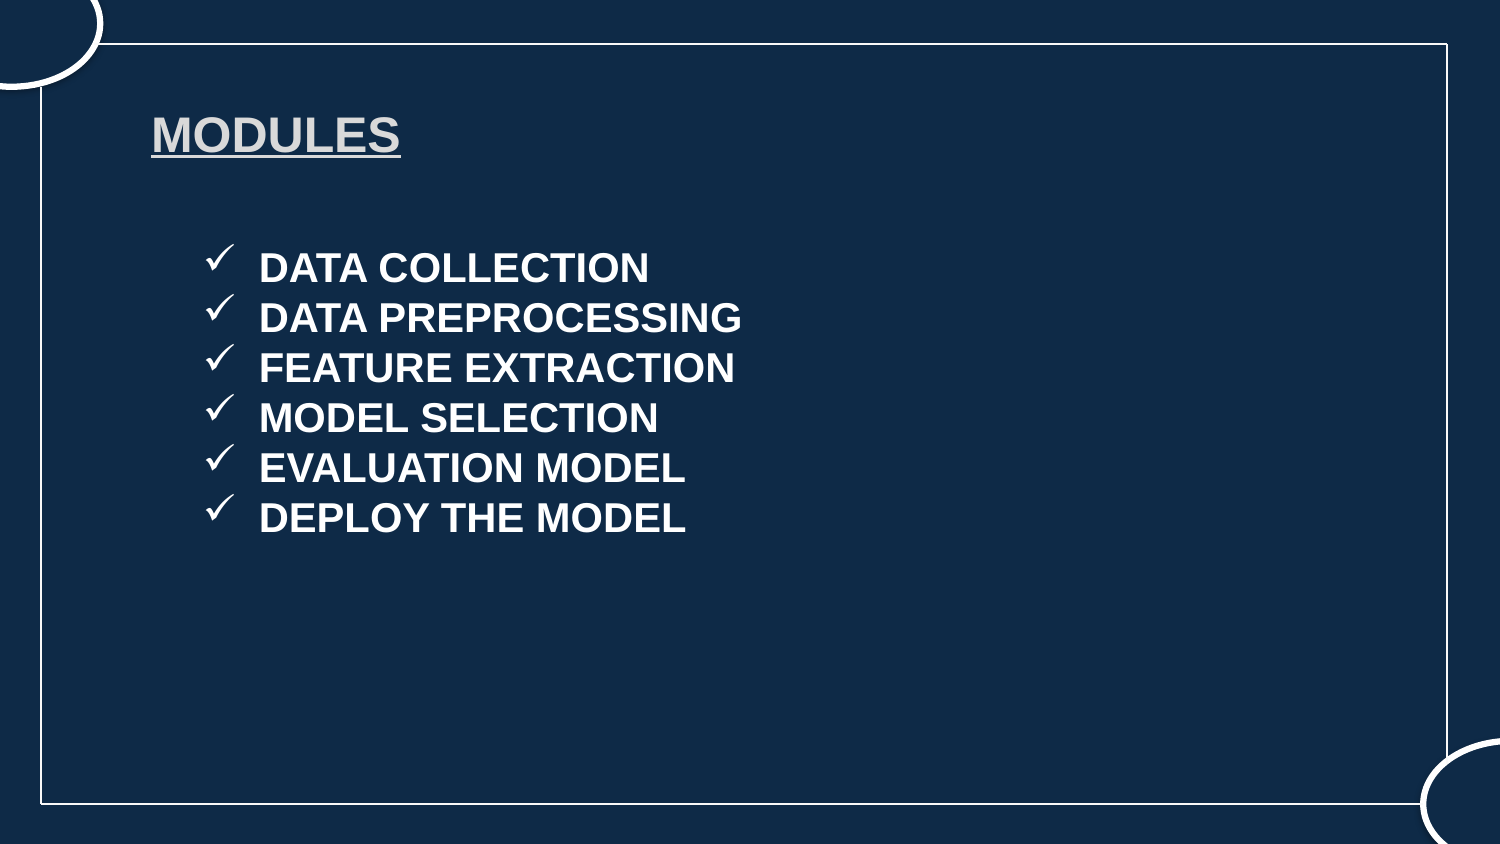

MODULES
DATA COLLECTION
DATA PREPROCESSING
FEATURE EXTRACTION
MODEL SELECTION
EVALUATION MODEL
DEPLOY THE MODEL